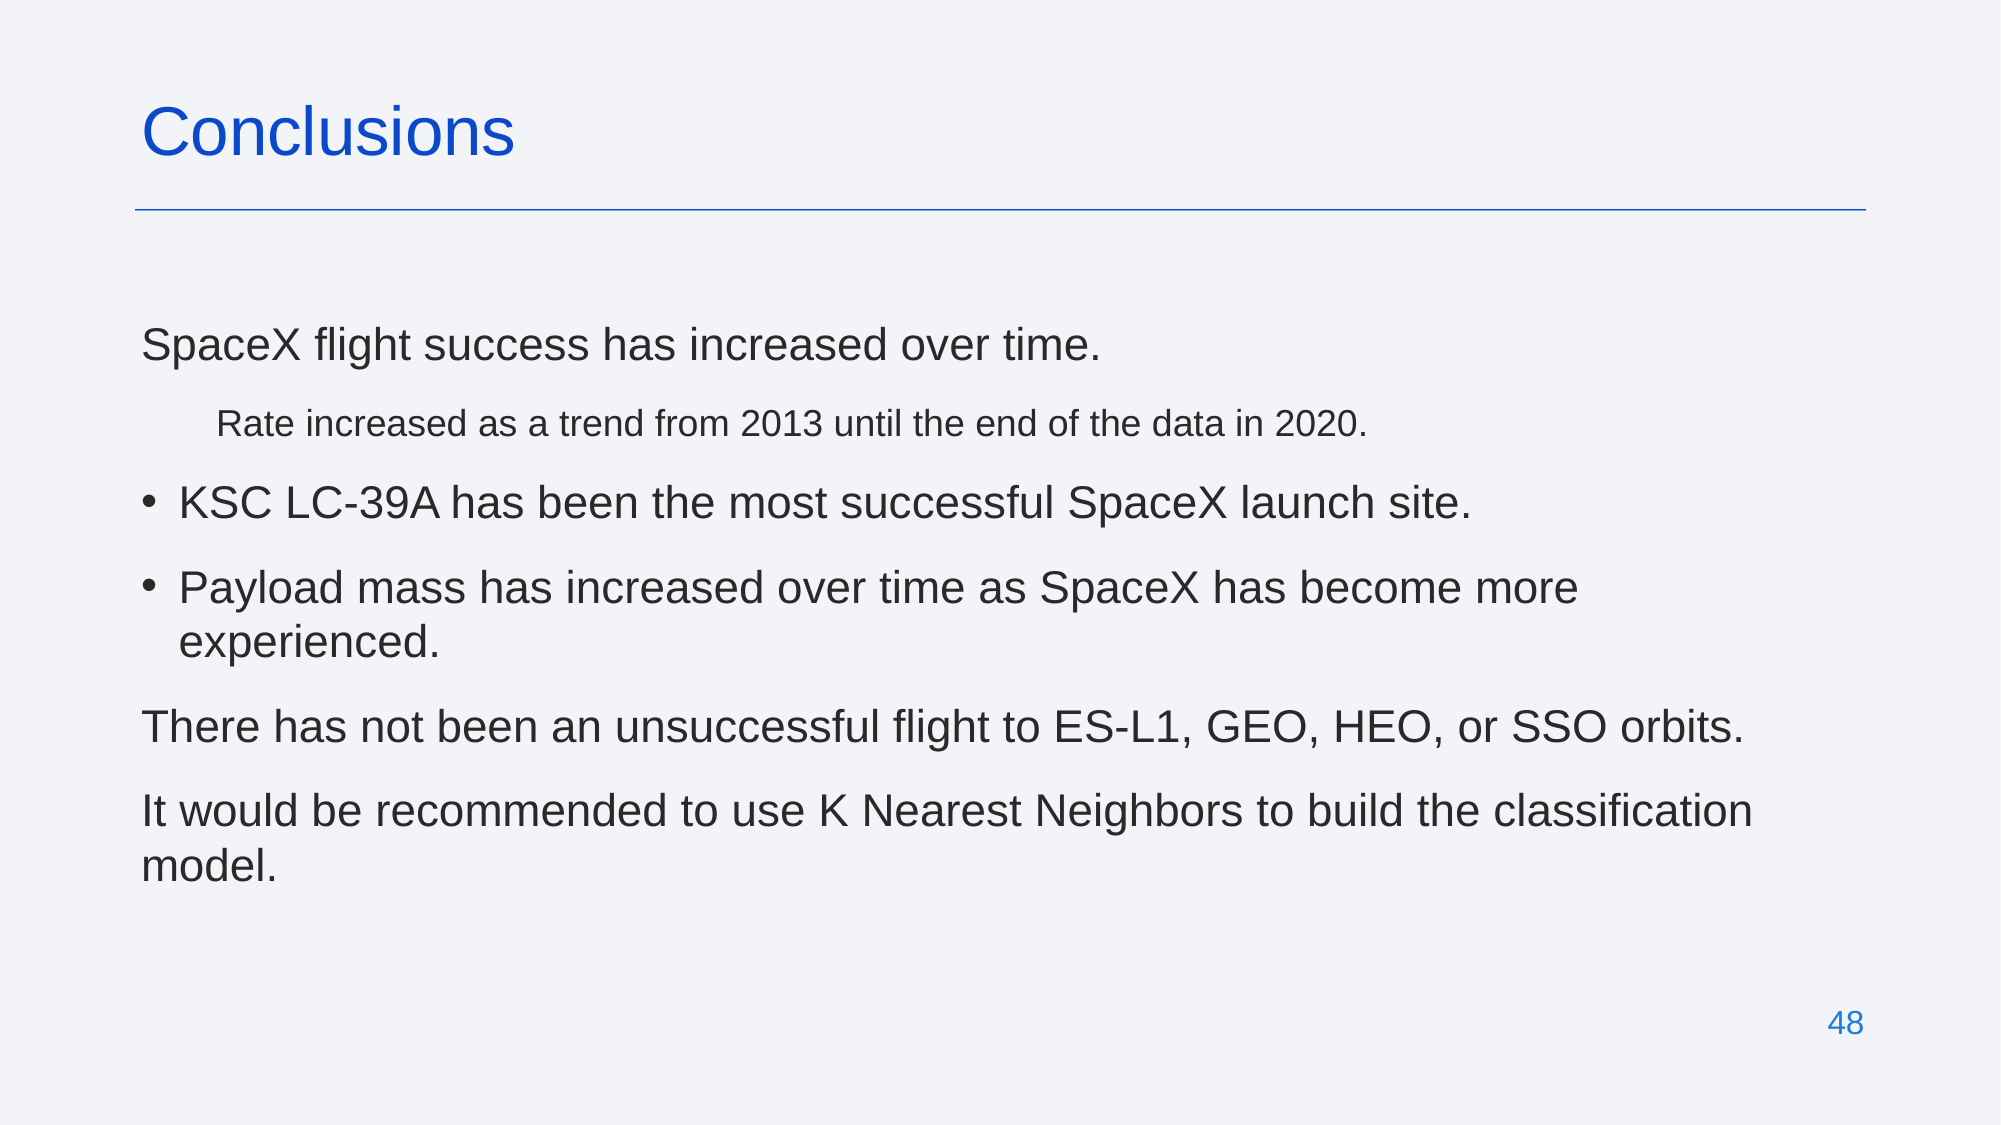

Conclusions
SpaceX flight success has increased over time.
Rate increased as a trend from 2013 until the end of the data in 2020.
KSC LC-39A has been the most successful SpaceX launch site.
Payload mass has increased over time as SpaceX has become more experienced.
There has not been an unsuccessful flight to ES-L1, GEO, HEO, or SSO orbits.
It would be recommended to use K Nearest Neighbors to build the classification model.

48